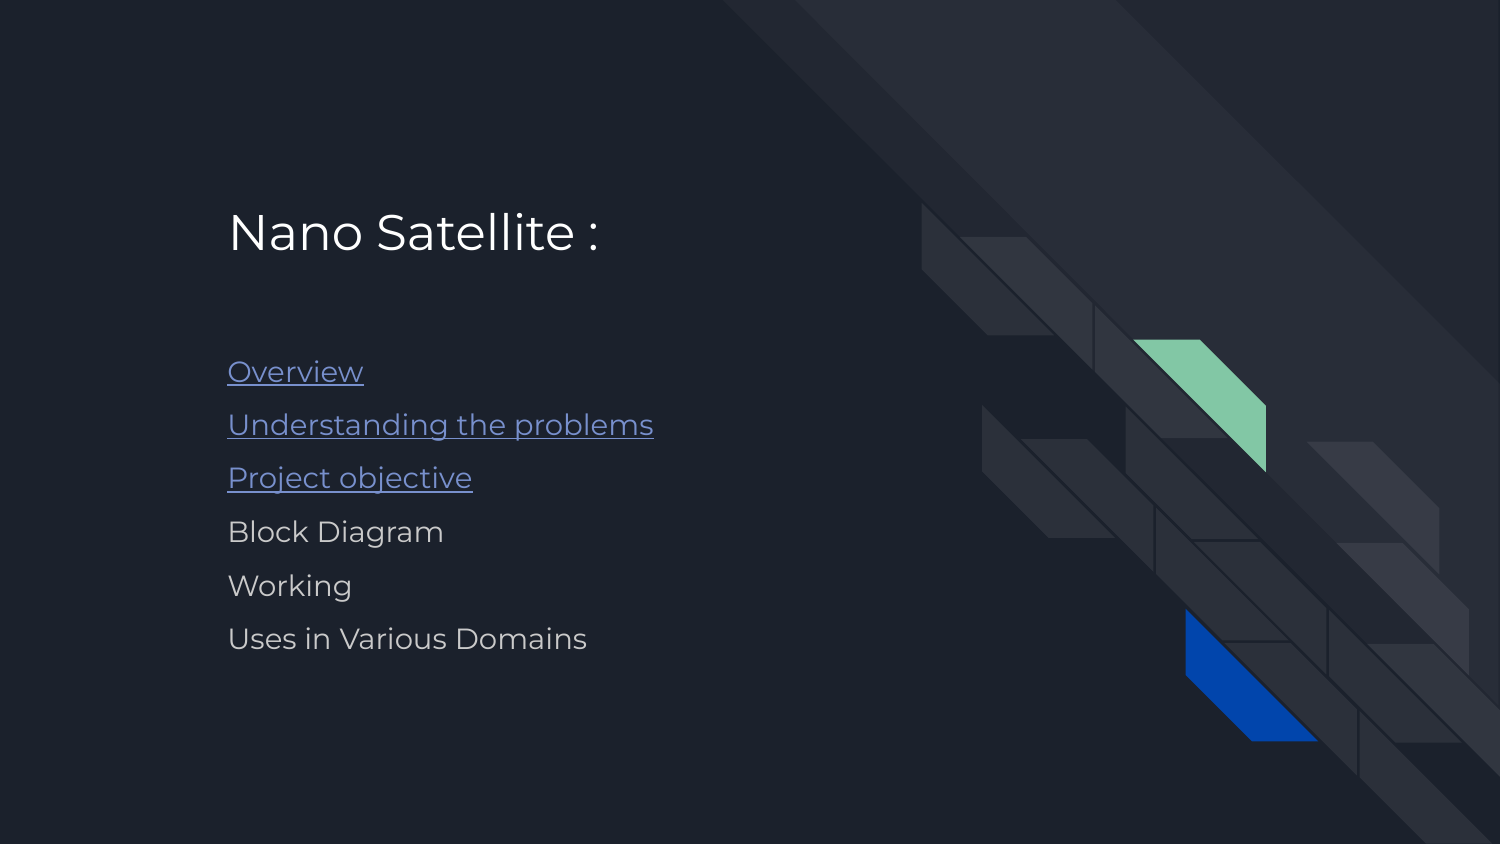

# Nano Satellite :
Overview

Understanding the problems
Project objective
Block Diagram
Working
Uses in Various Domains